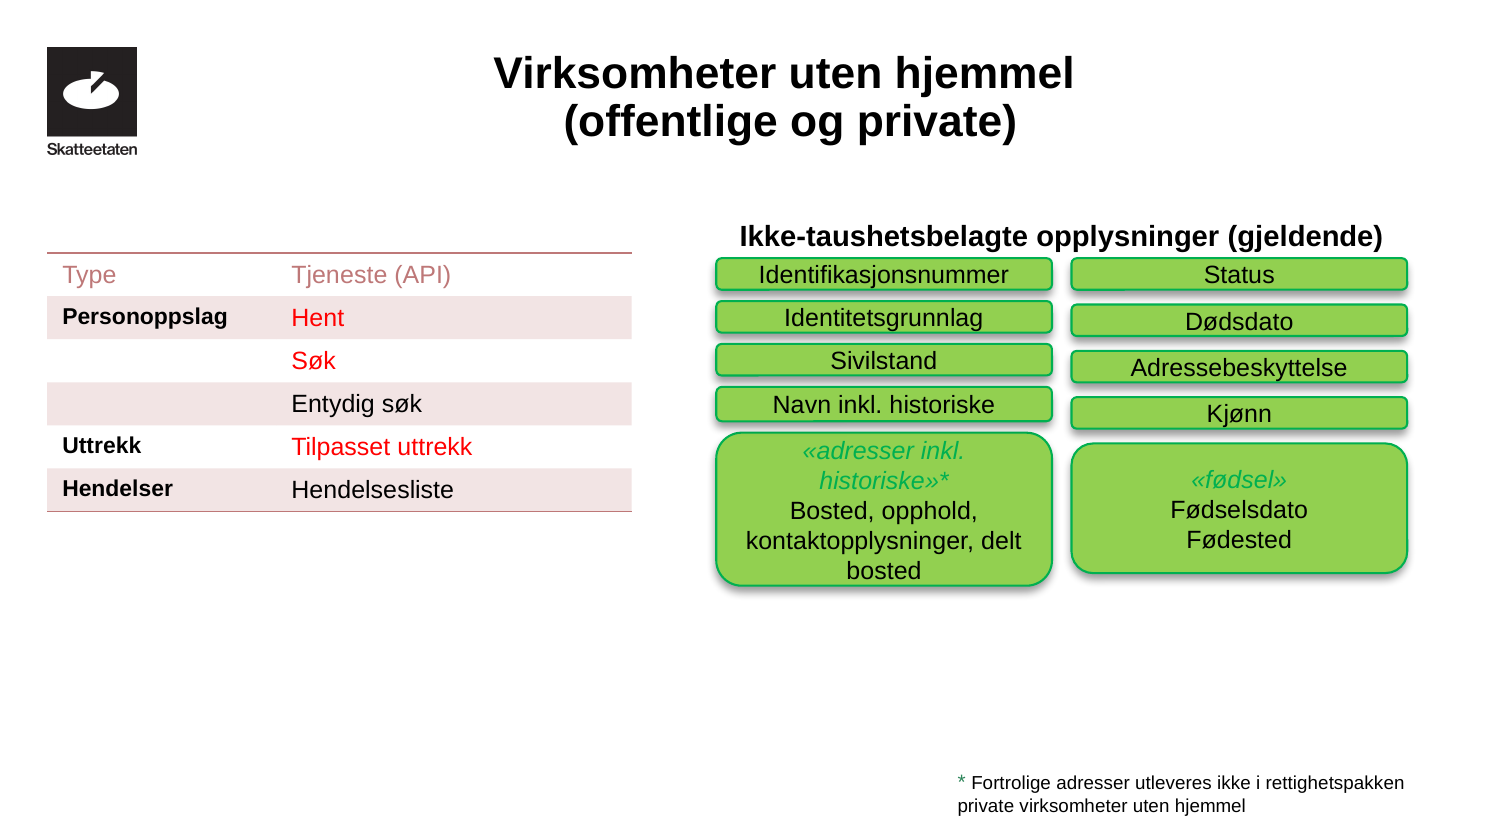

Virksomheter uten hjemmel
(offentlige og private)
Ikke-taushetsbelagte opplysninger (gjeldende)
| Type | Tjeneste (API) |
| --- | --- |
| Personoppslag | Hent |
|  | Søk |
|  | Entydig søk |
| Uttrekk | Tilpasset uttrekk |
| Hendelser | Hendelsesliste |
Identifikasjonsnummer
Status
Identitetsgrunnlag
Dødsdato
Sivilstand
Adressebeskyttelse
Navn inkl. historiske
Kjønn
«adresser inkl. historiske»*
Bosted, opphold, kontaktopplysninger, delt bosted
«fødsel»
Fødselsdato
Fødested
* Fortrolige adresser utleveres ikke i rettighetspakken
private virksomheter uten hjemmel